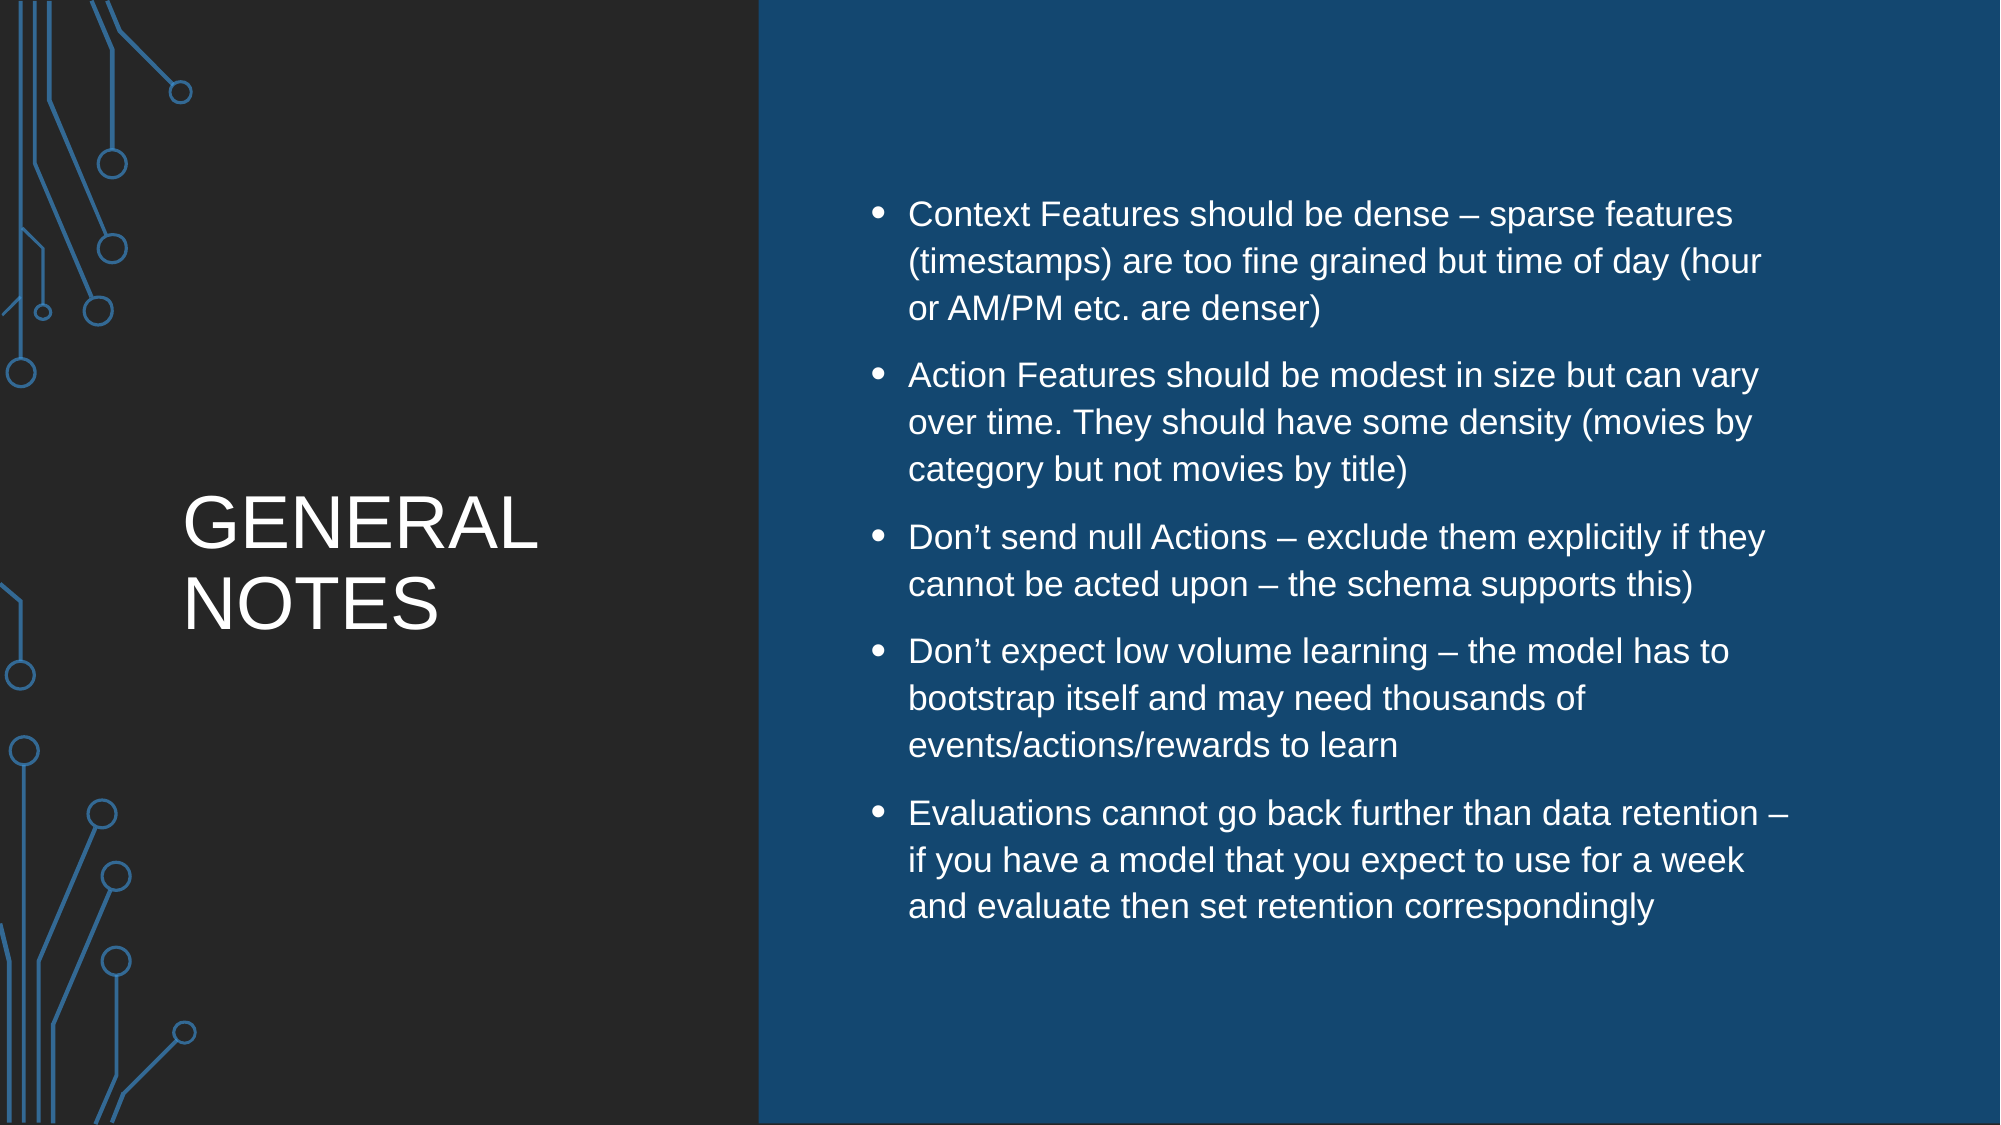

# General notes
Context Features should be dense – sparse features (timestamps) are too fine grained but time of day (hour or AM/PM etc. are denser)
Action Features should be modest in size but can vary over time. They should have some density (movies by category but not movies by title)
Don’t send null Actions – exclude them explicitly if they cannot be acted upon – the schema supports this)
Don’t expect low volume learning – the model has to bootstrap itself and may need thousands of events/actions/rewards to learn
Evaluations cannot go back further than data retention – if you have a model that you expect to use for a week and evaluate then set retention correspondingly

MSFTGUEST       msevent911dn